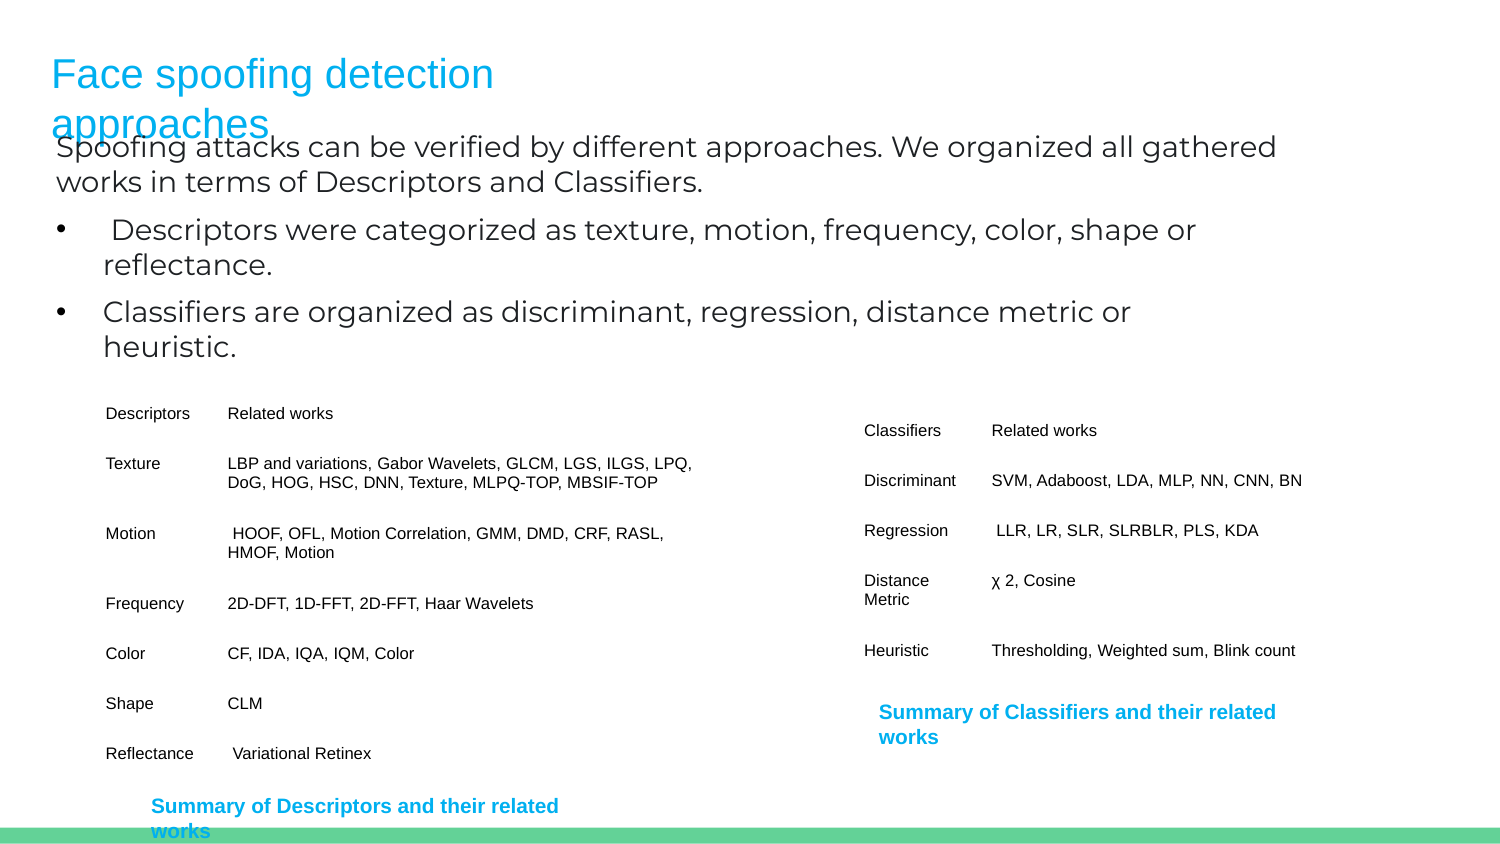

# Face spoofing detection approaches
Spoofing attacks can be verified by different approaches. We organized all gathered works in terms of Descriptors and Classifiers.
 Descriptors were categorized as texture, motion, frequency, color, shape or reflectance.
Classifiers are organized as discriminant, regression, distance metric or heuristic.

| Descriptors | Related works |
| --- | --- |
| Texture | LBP and variations, Gabor Wavelets, GLCM, LGS, ILGS, LPQ, DoG, HOG, HSC, DNN, Texture, MLPQ-TOP, MBSIF-TOP |
| Motion | HOOF, OFL, Motion Correlation, GMM, DMD, CRF, RASL, HMOF, Motion |
| Frequency | 2D-DFT, 1D-FFT, 2D-FFT, Haar Wavelets |
| Color | CF, IDA, IQA, IQM, Color |
| Shape | CLM |
| Reflectance | Variational Retinex |
| Classifiers | Related works |
| --- | --- |
| Discriminant | SVM, Adaboost, LDA, MLP, NN, CNN, BN |
| Regression | LLR, LR, SLR, SLRBLR, PLS, KDA |
| Distance Metric | χ 2, Cosine |
| Heuristic | Thresholding, Weighted sum, Blink count |
Summary of Classifiers and their related works
Summary of Descriptors and their related works